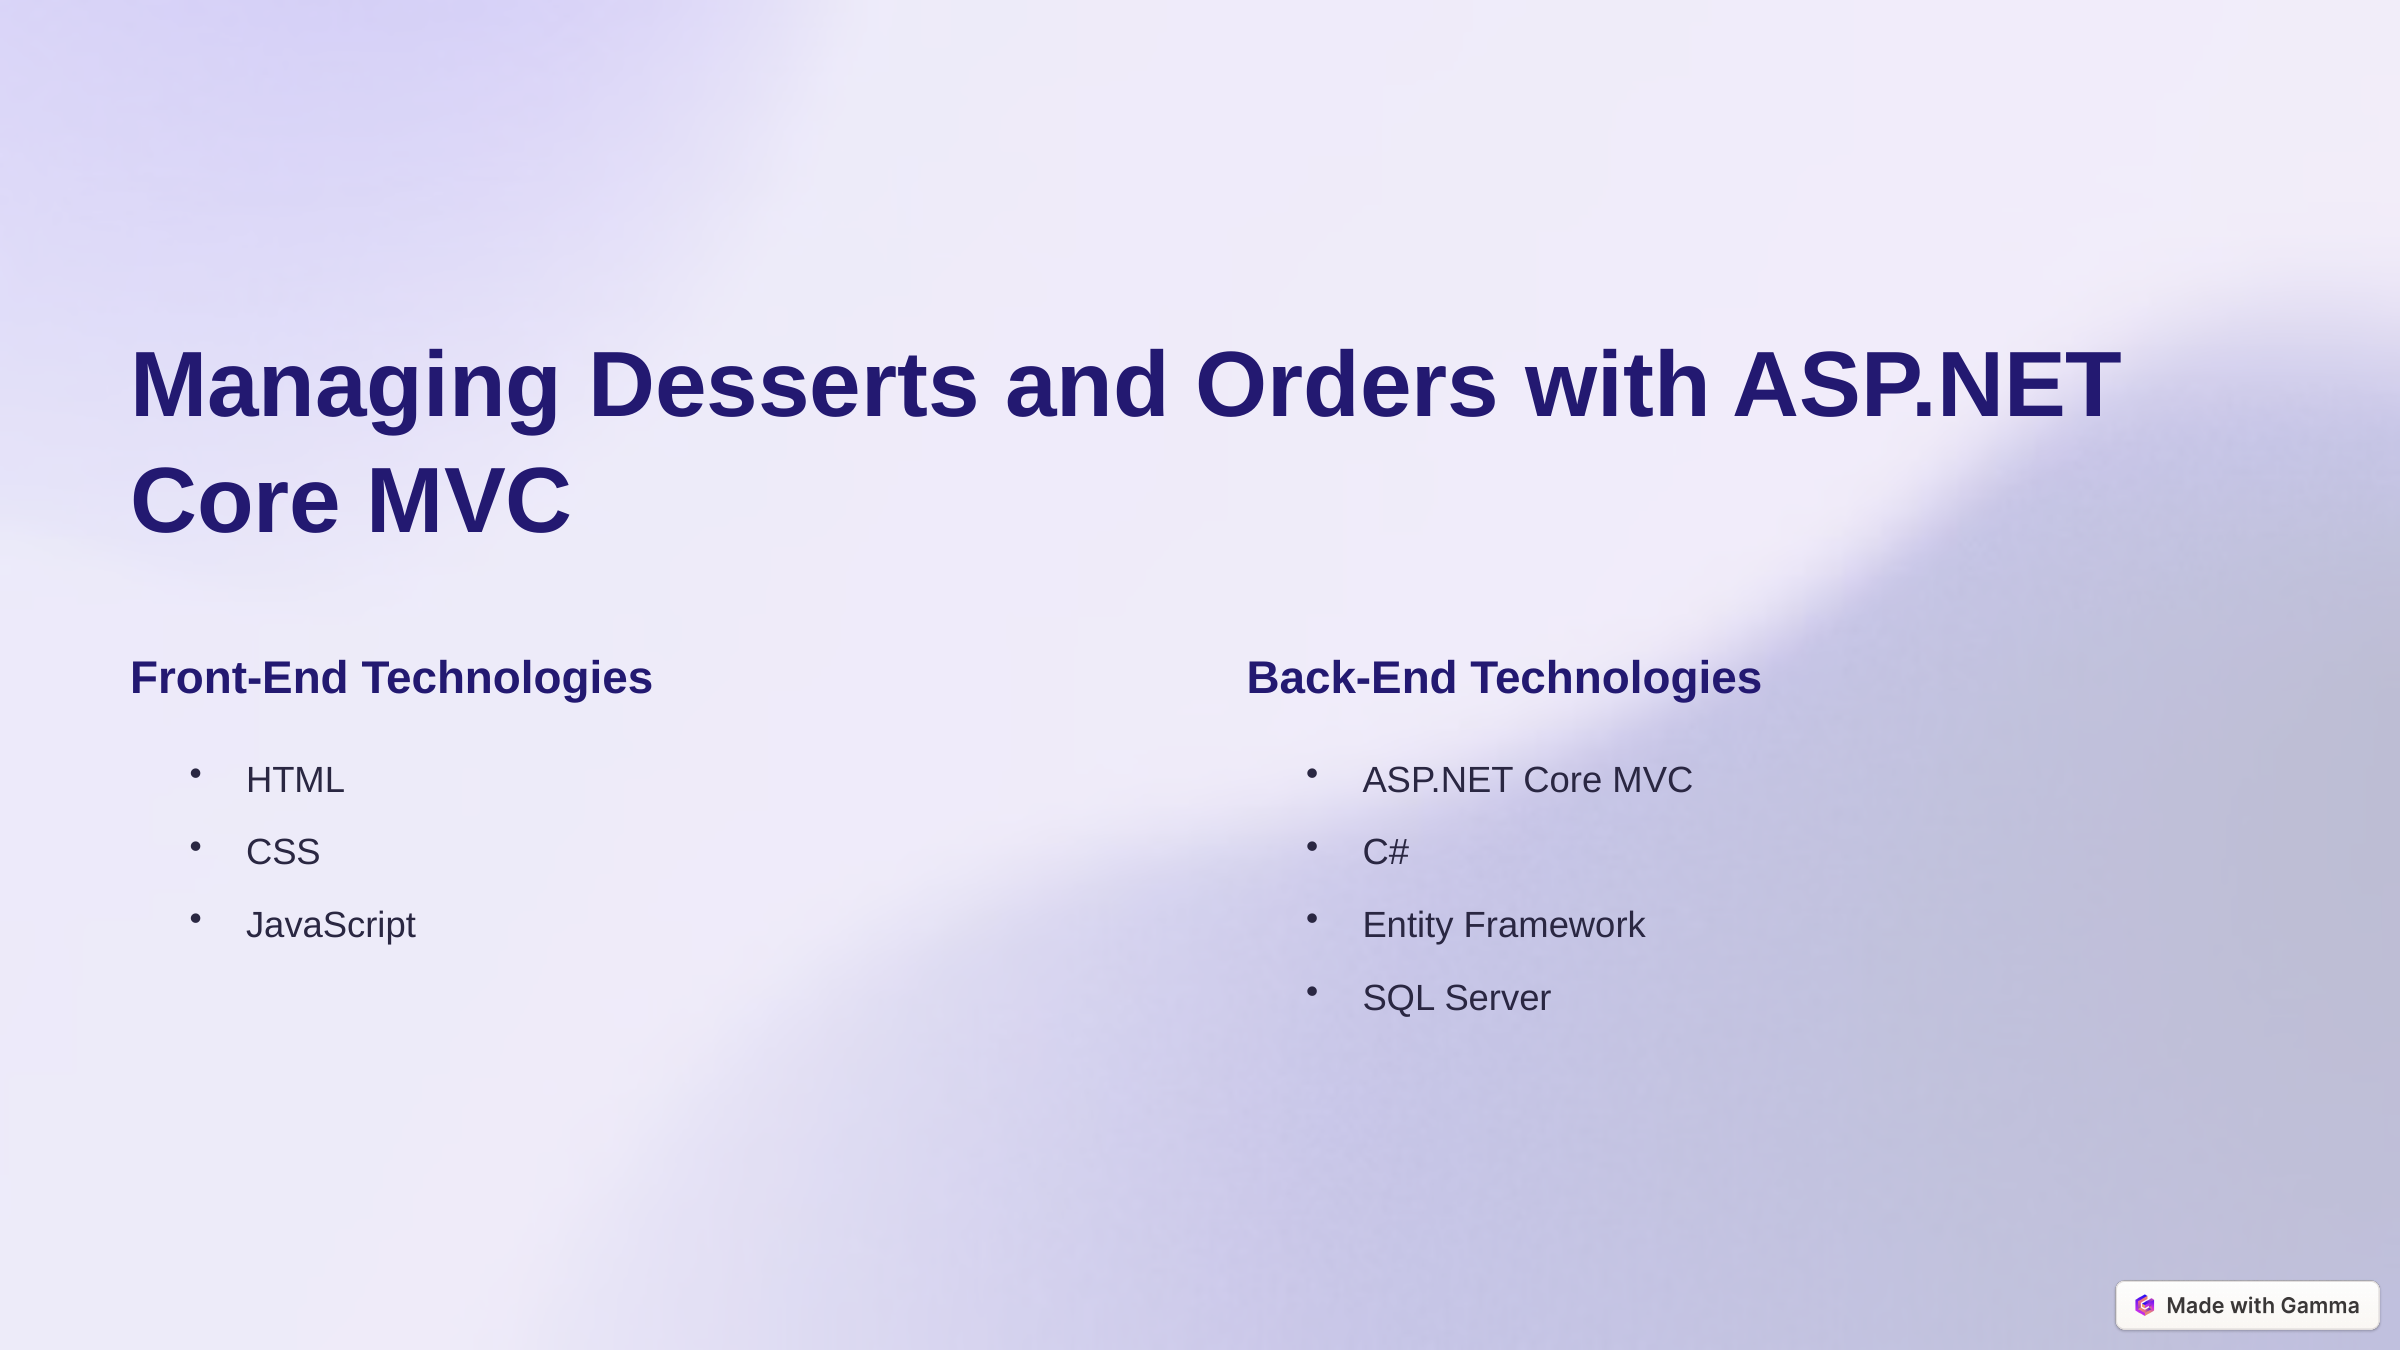

Managing Desserts and Orders with ASP.NET Core MVC
Front-End Technologies
Back-End Technologies
HTML
ASP.NET Core MVC
CSS
C#
JavaScript
Entity Framework
SQL Server